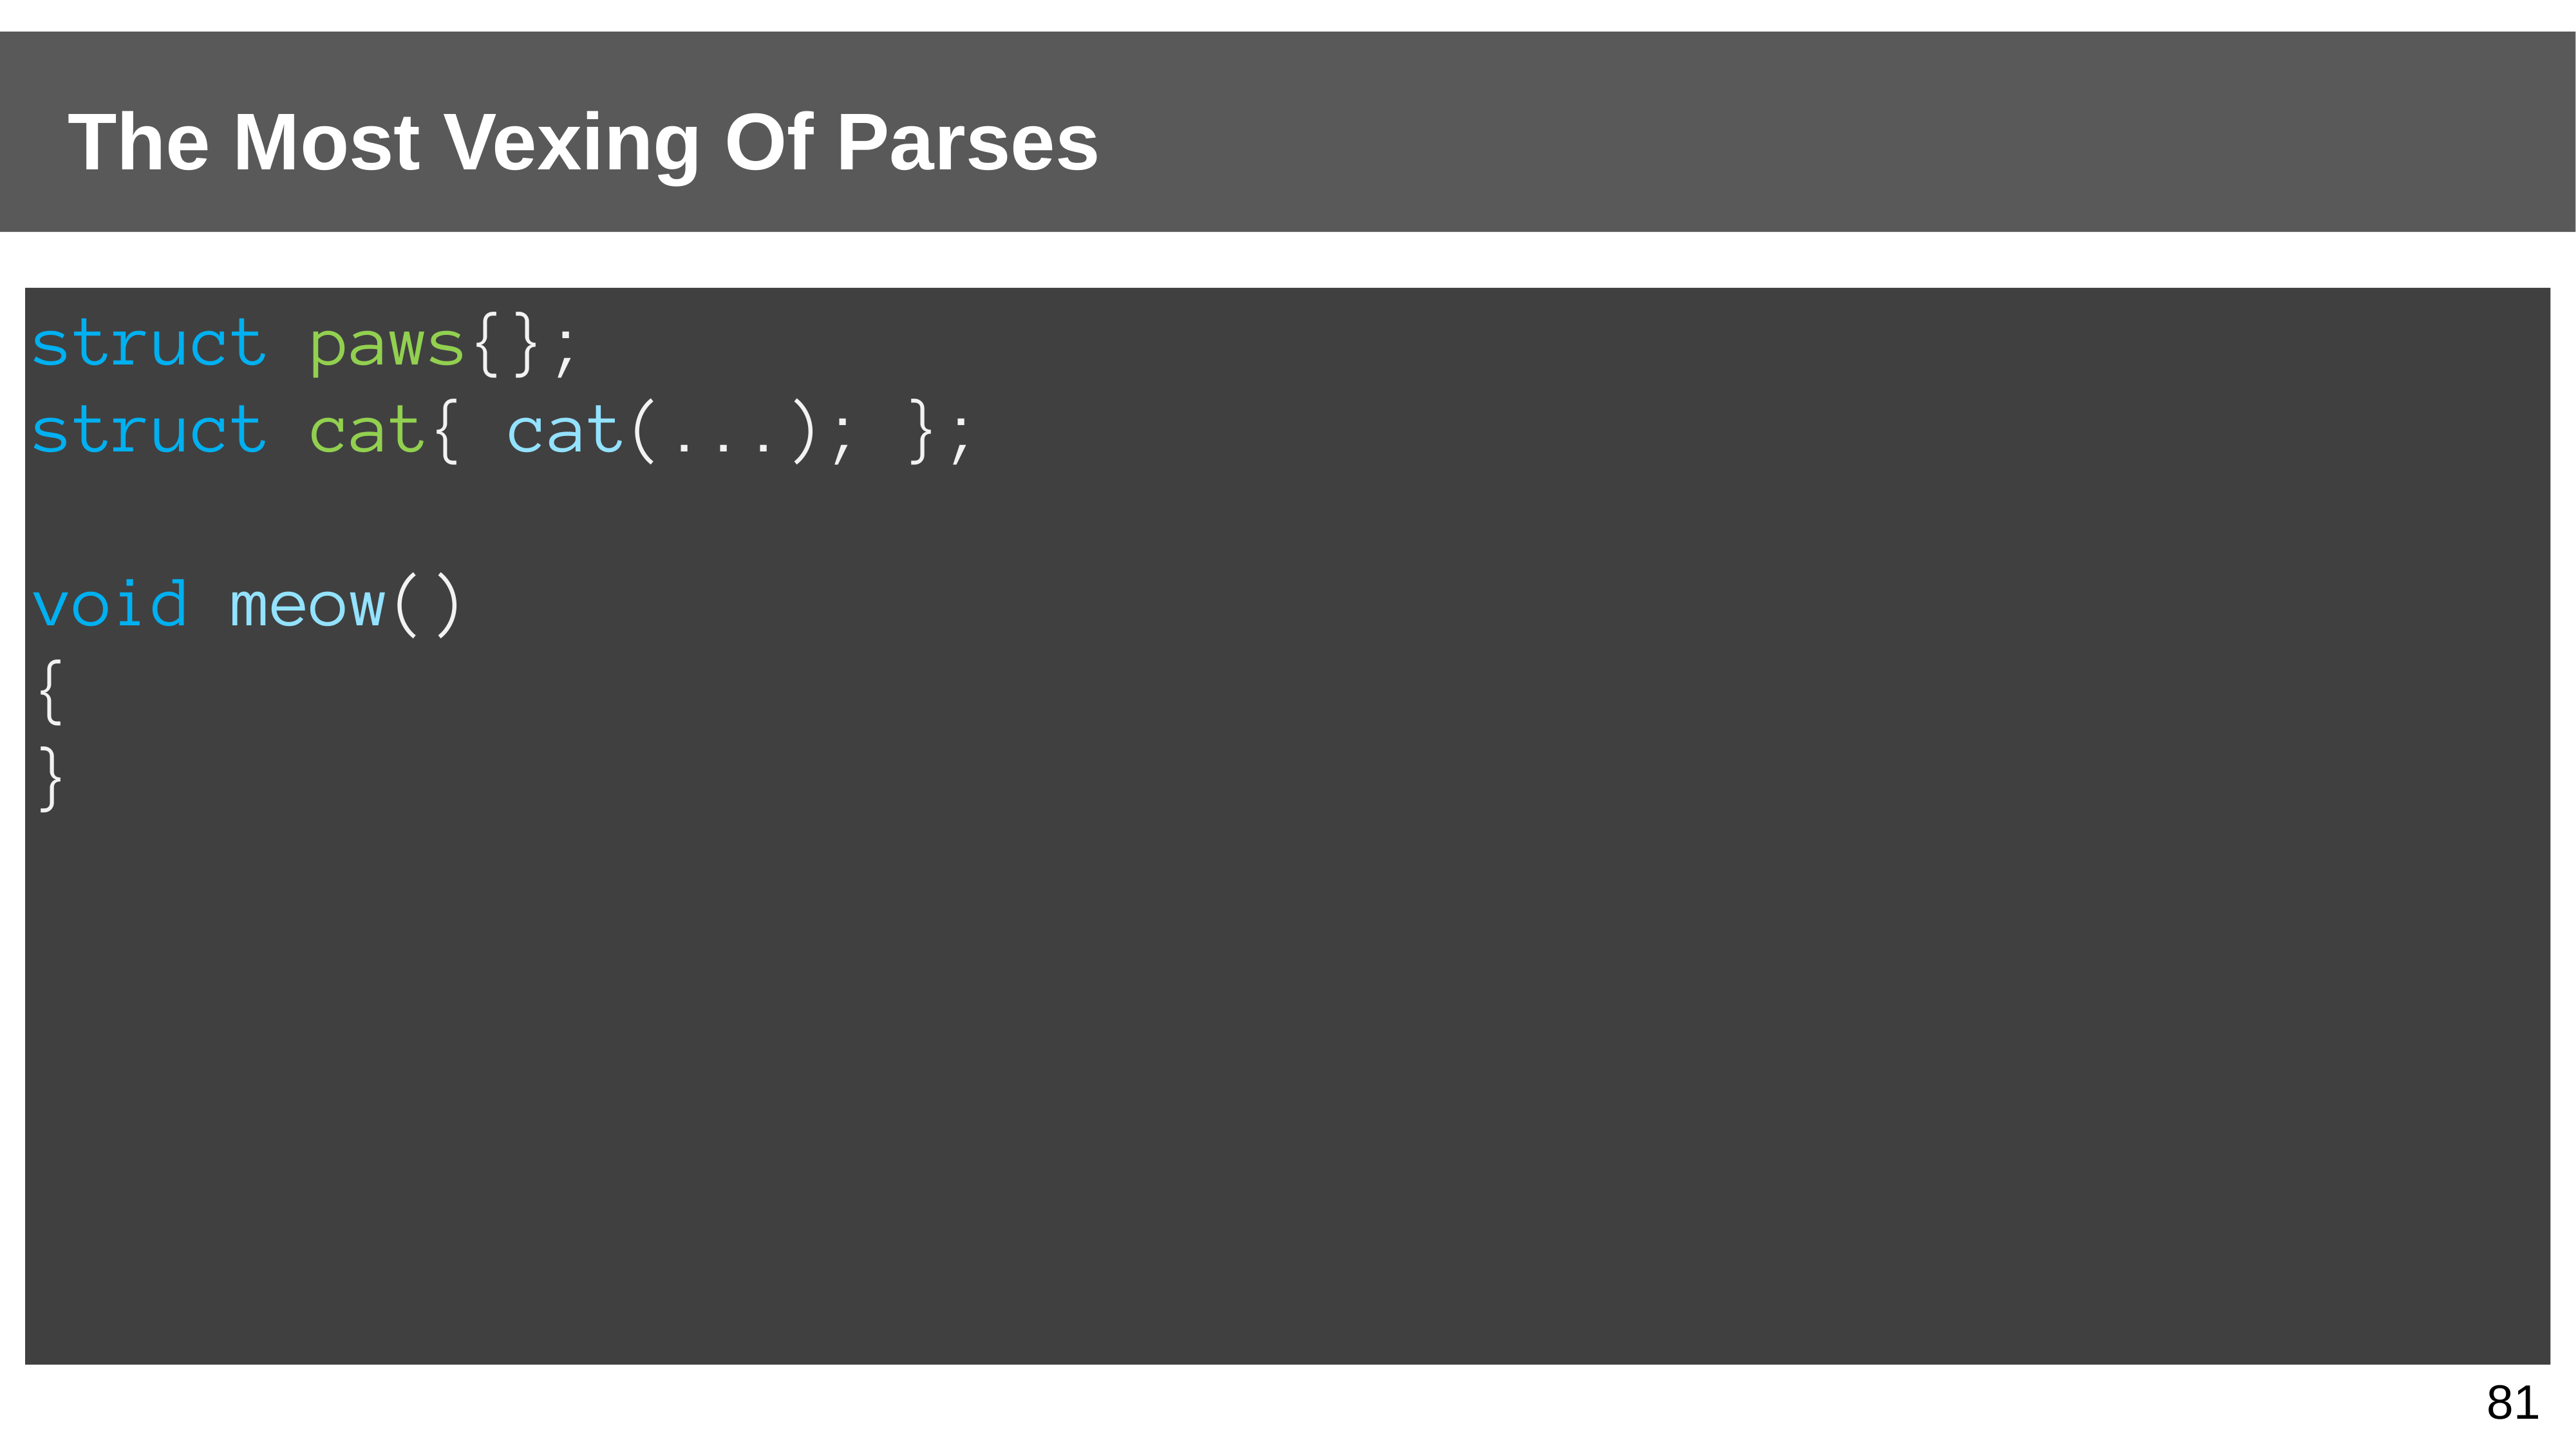

# The Most Vexing Of Parses
struct paws{};
struct cat{ cat(...); };

void meow()
{
}